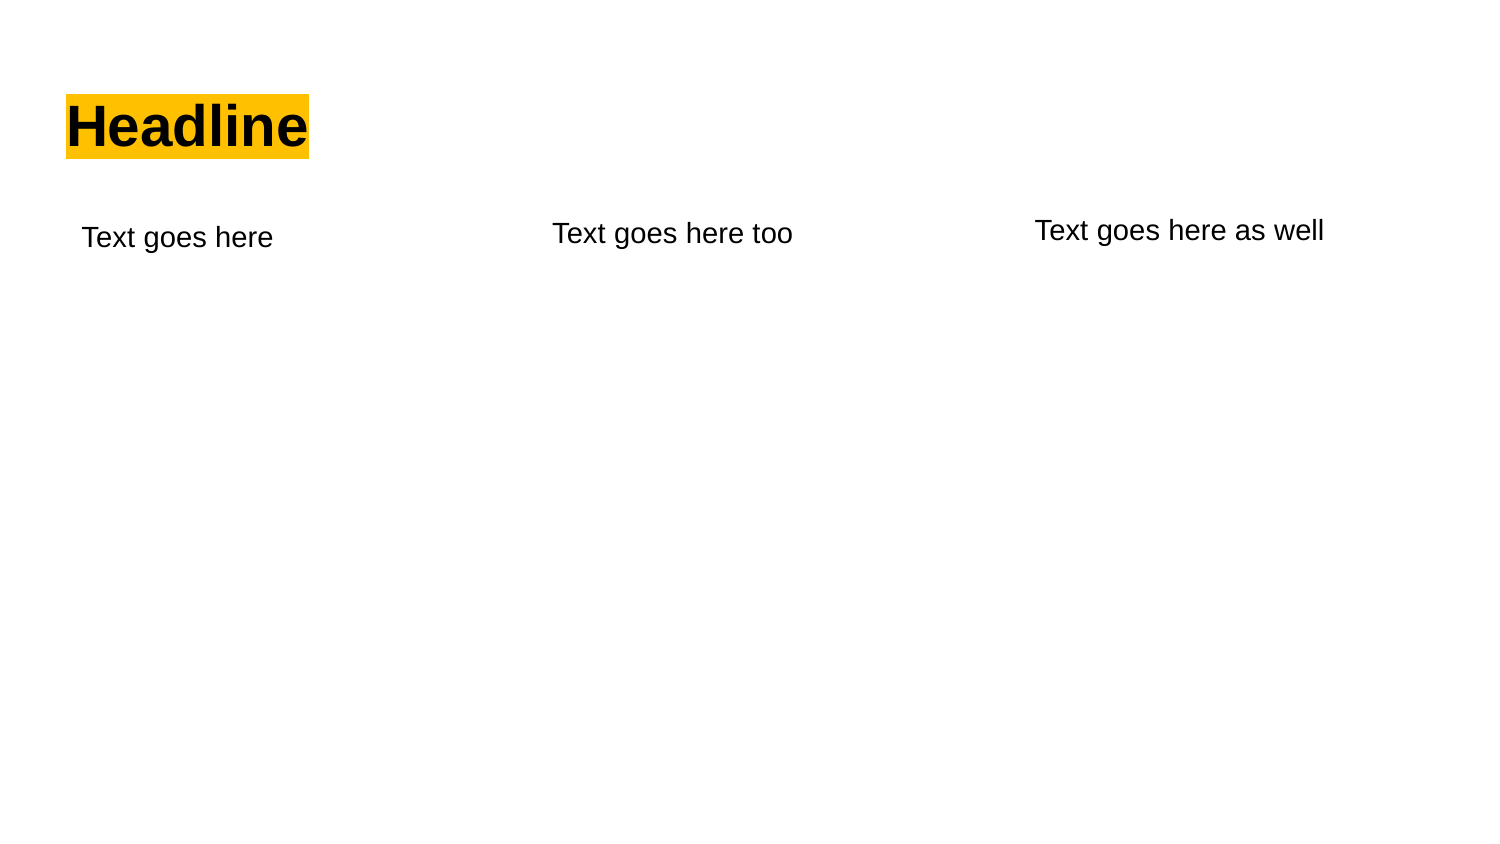

# Headline
Text goes here as well
Text goes here too
Text goes here